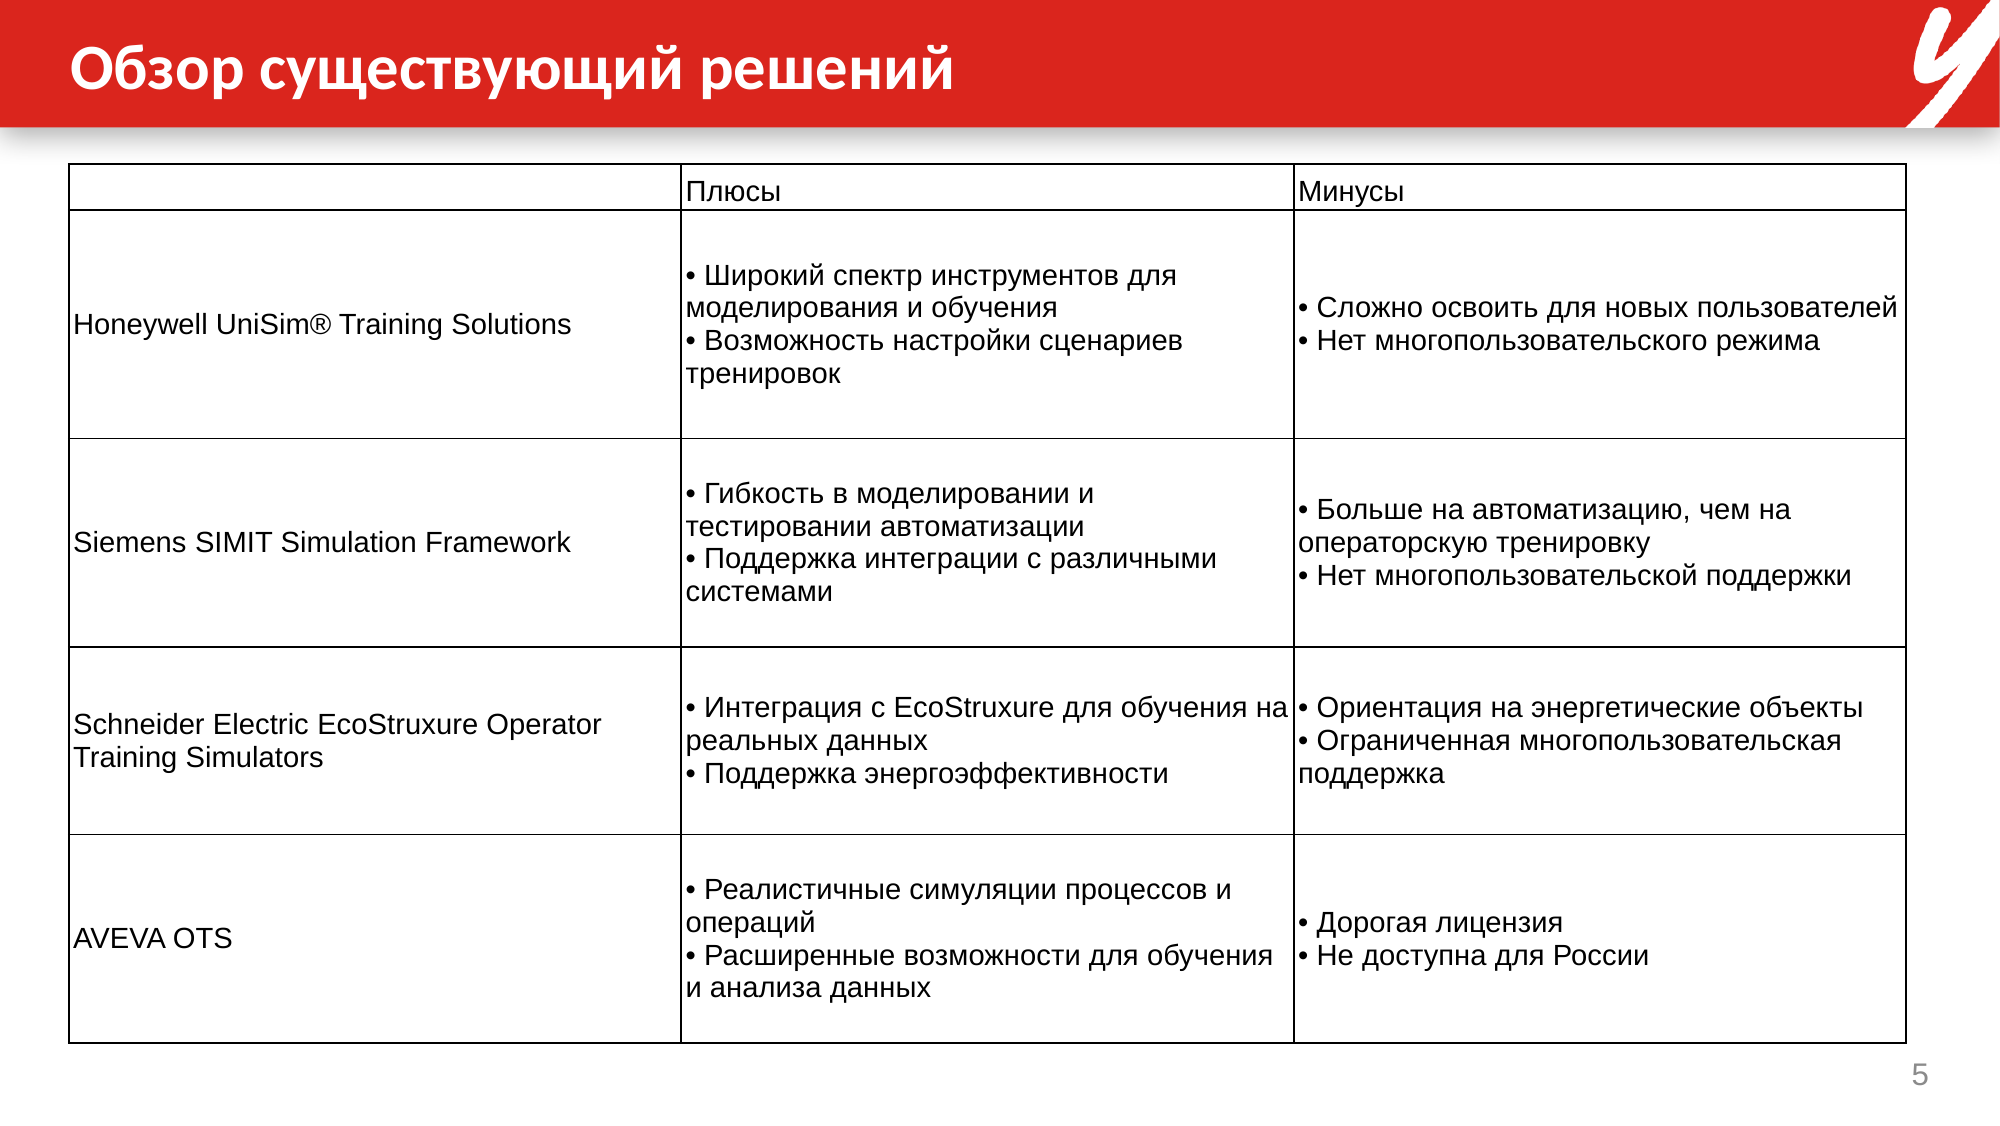

# Обзор существующий решений
|  | Плюсы | Минусы |
| --- | --- | --- |
| Honeywell UniSim® Training Solutions | • Широкий спектр инструментов для моделирования и обучения • Возможность настройки сценариев тренировок | • Сложно освоить для новых пользователей • Нет многопользовательского режима |
| Siemens SIMIT Simulation Framework | • Гибкость в моделировании и тестировании автоматизации • Поддержка интеграции с различными системами | • Больше на автоматизацию, чем на операторскую тренировку • Нет многопользовательской поддержки |
| Schneider Electric EcoStruxure Operator Training Simulators | • Интеграция с EcoStruxure для обучения на реальных данных • Поддержка энергоэффективности | • Ориентация на энергетические объекты • Ограниченная многопользовательская поддержка |
| AVEVA OTS | • Реалистичные симуляции процессов и операций • Расширенные возможности для обучения и анализа данных | • Дорогая лицензия • Не доступна для России |
5